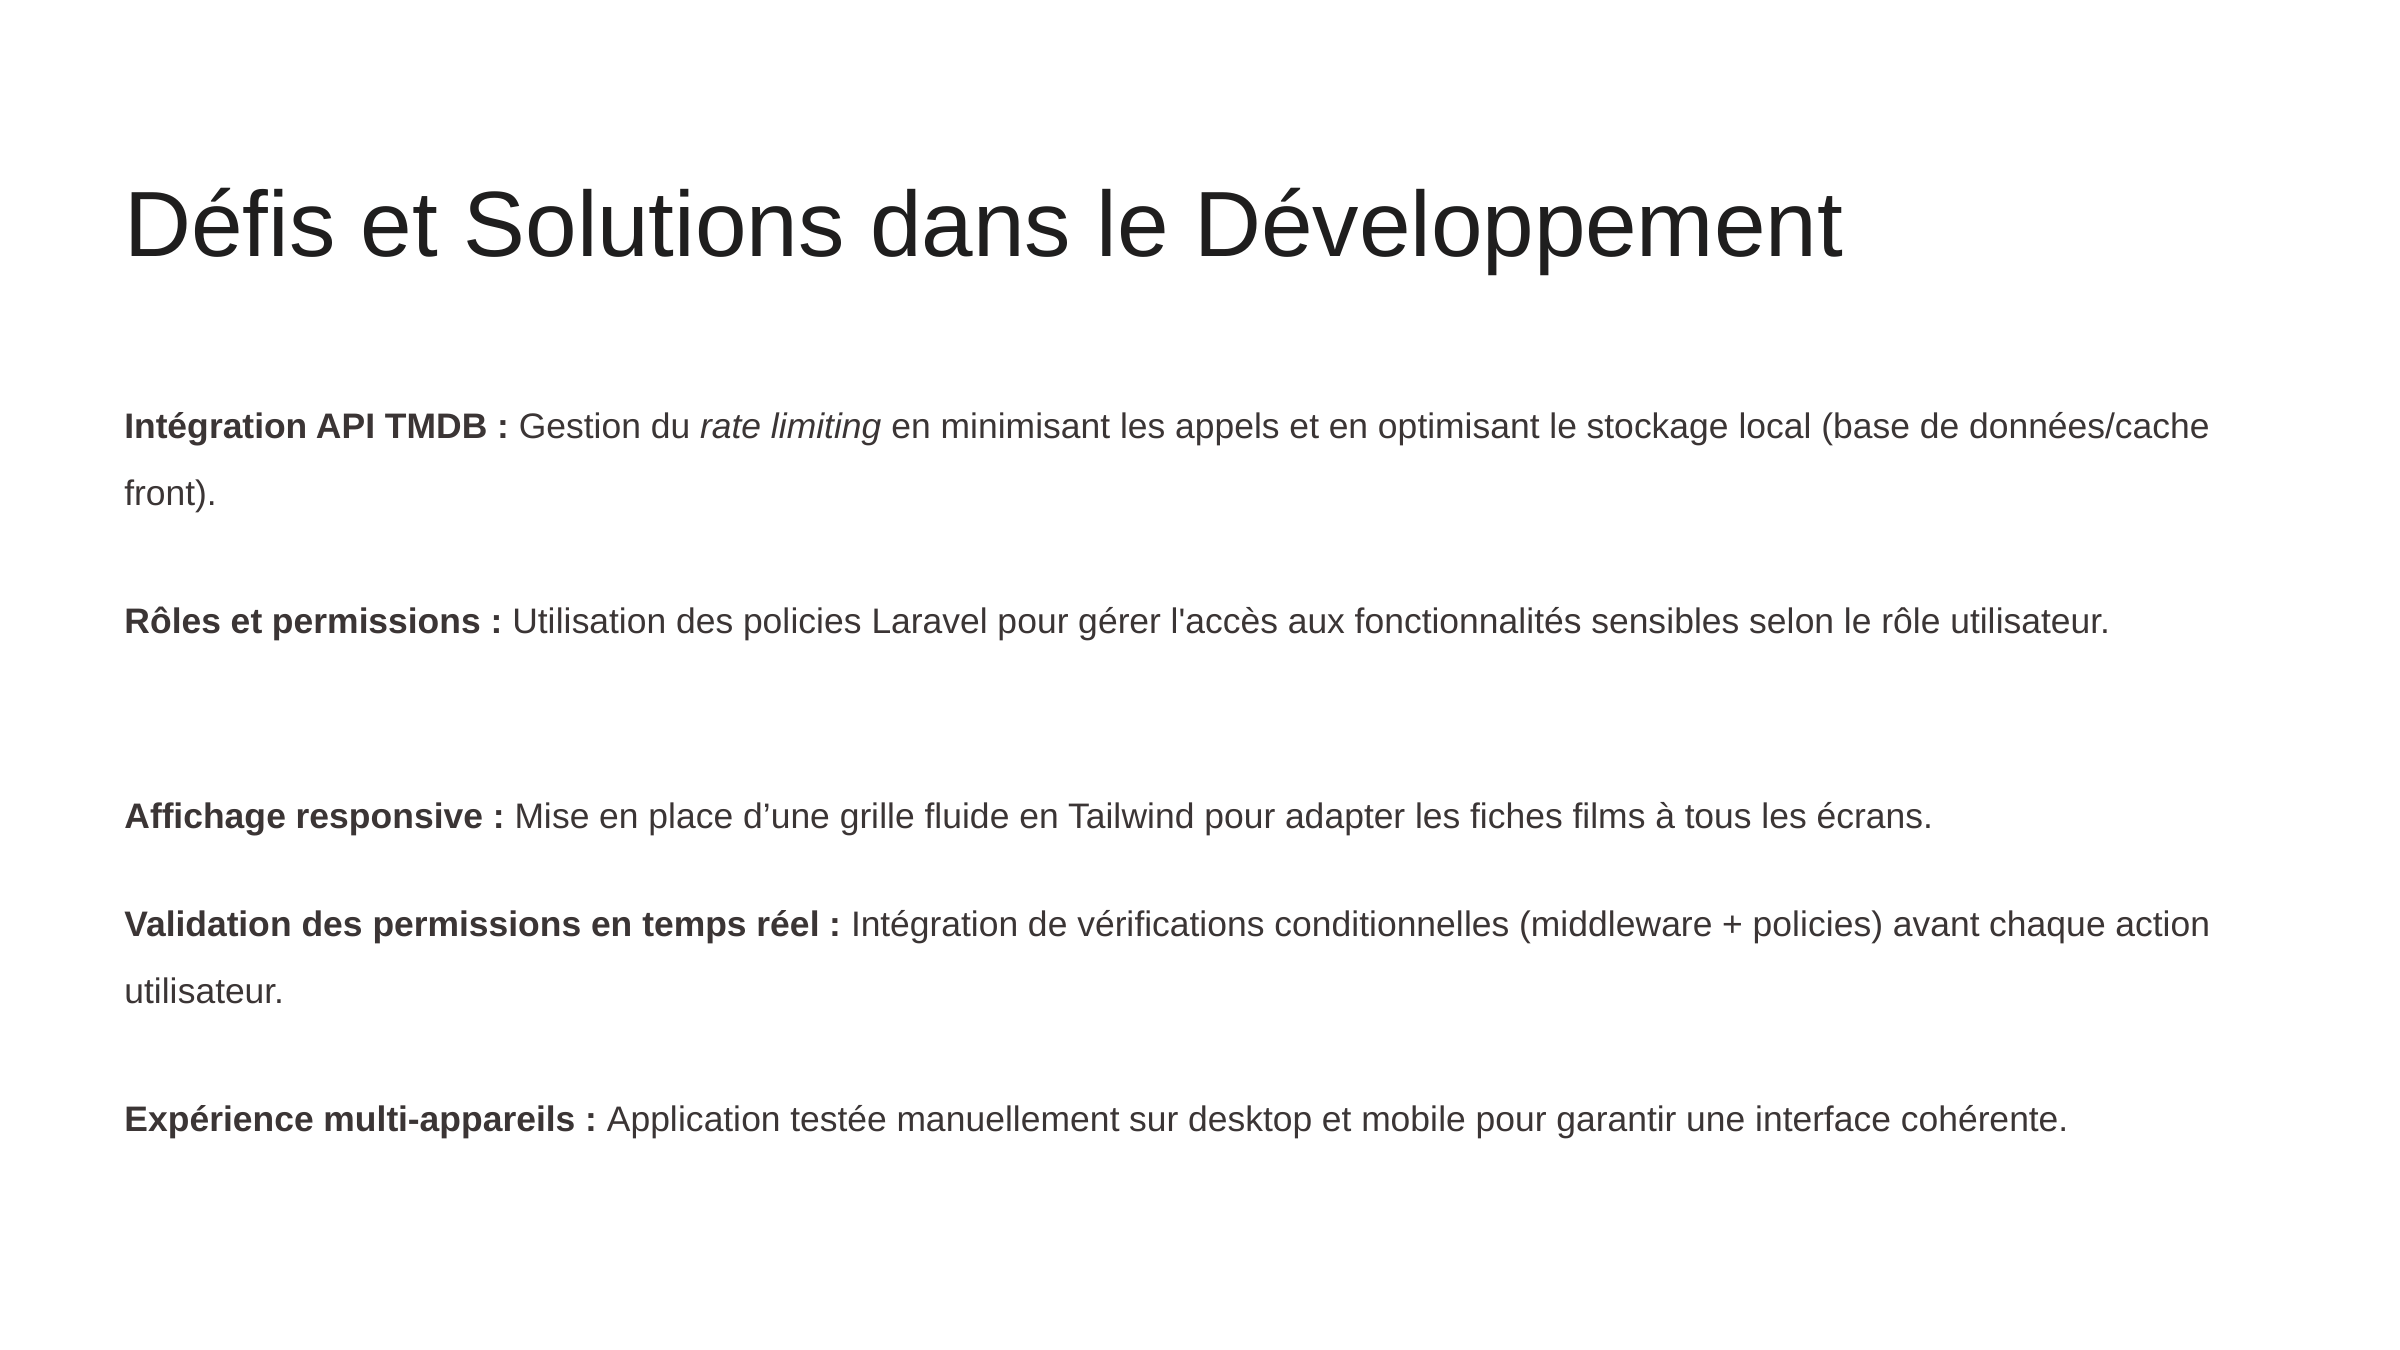

Défis et Solutions dans le Développement
Intégration API TMDB : Gestion du rate limiting en minimisant les appels et en optimisant le stockage local (base de données/cache front).
Rôles et permissions : Utilisation des policies Laravel pour gérer l'accès aux fonctionnalités sensibles selon le rôle utilisateur.
Affichage responsive : Mise en place d’une grille fluide en Tailwind pour adapter les fiches films à tous les écrans.
Validation des permissions en temps réel : Intégration de vérifications conditionnelles (middleware + policies) avant chaque action utilisateur.
Expérience multi-appareils : Application testée manuellement sur desktop et mobile pour garantir une interface cohérente.